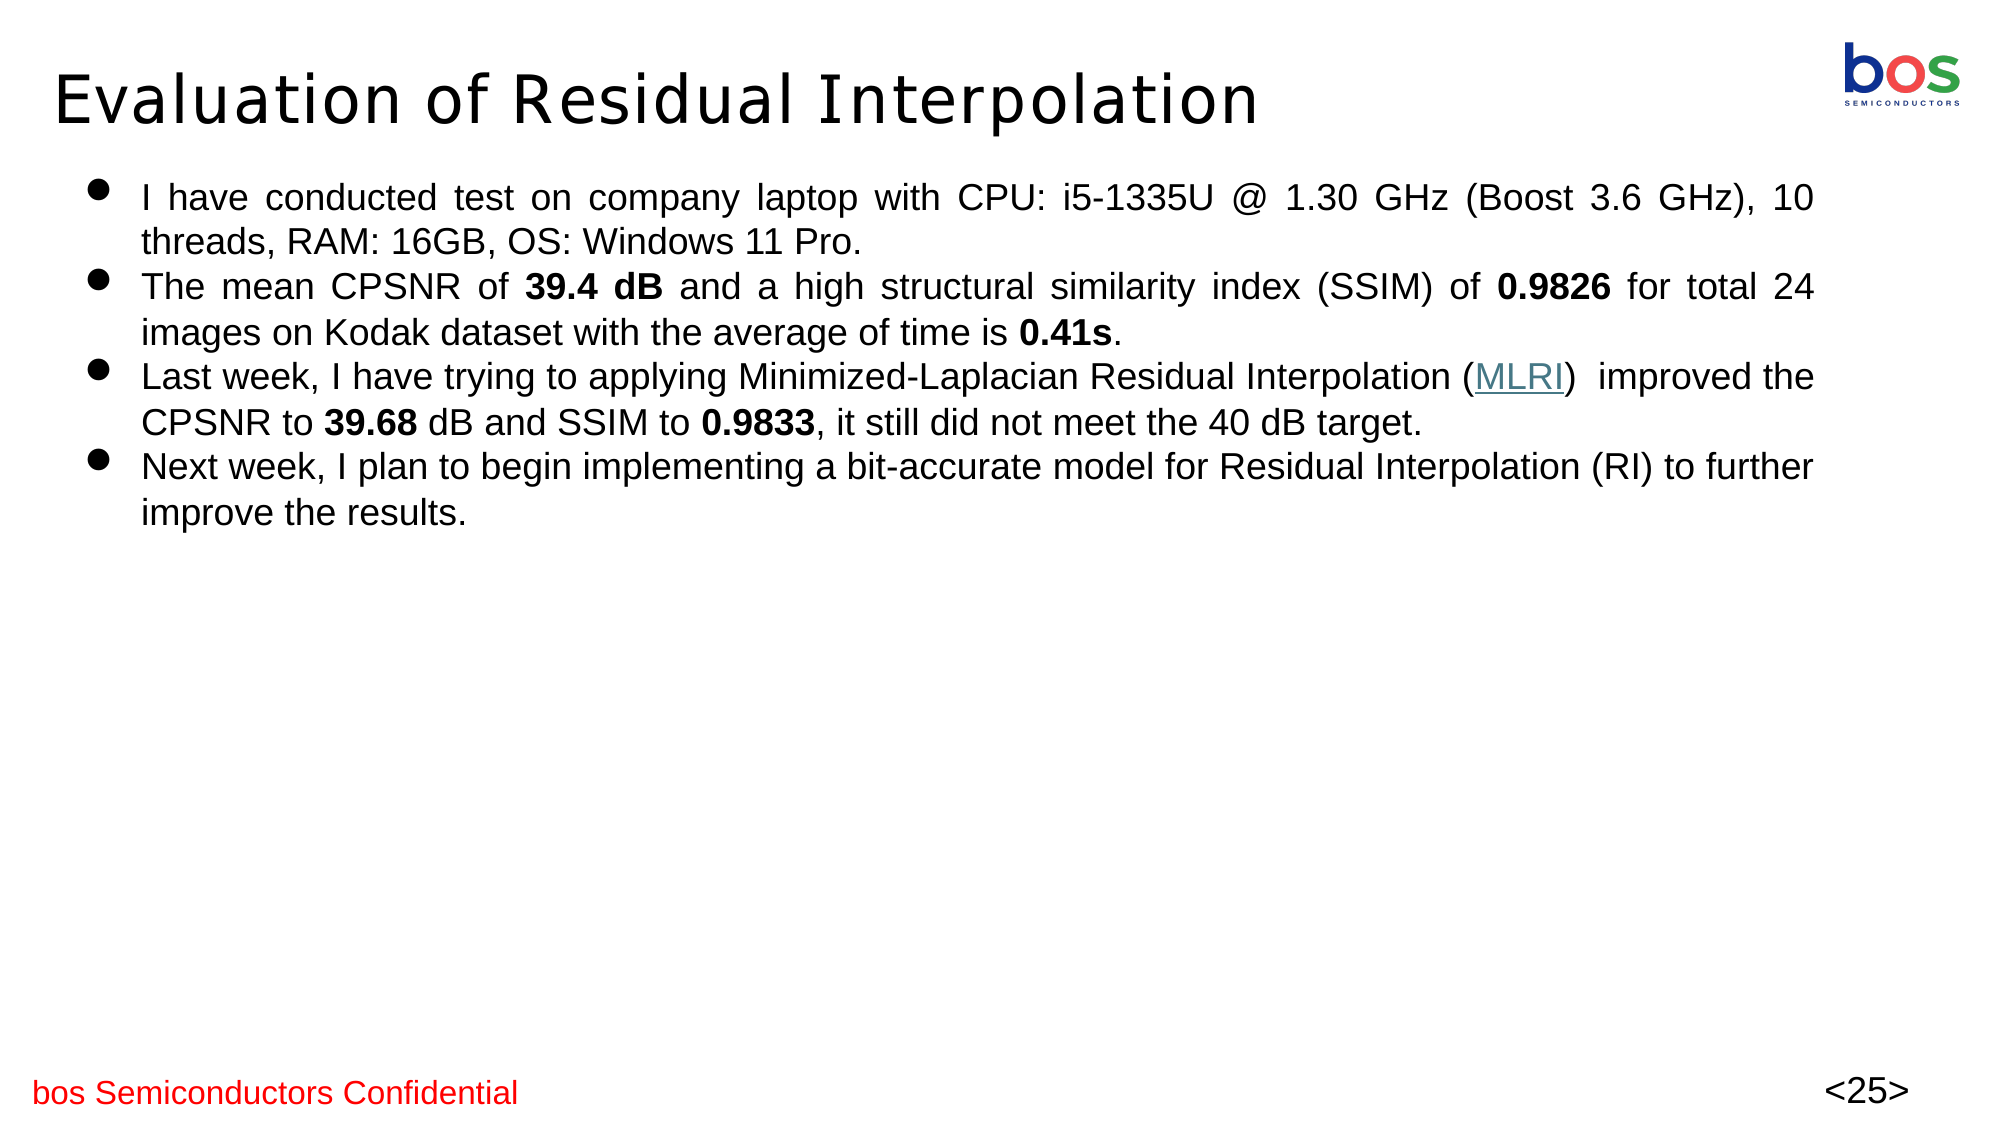

Evaluation of Residual Interpolation
I have conducted test on company laptop with CPU: i5-1335U @ 1.30 GHz (Boost 3.6 GHz), 10 threads, RAM: 16GB, OS: Windows 11 Pro.
The mean CPSNR of 39.4 dB and a high structural similarity index (SSIM) of 0.9826 for total 24 images on Kodak dataset with the average of time is 0.41s.
Last week, I have trying to applying Minimized-Laplacian Residual Interpolation (MLRI)  improved the CPSNR to 39.68 dB and SSIM to 0.9833, it still did not meet the 40 dB target.
Next week, I plan to begin implementing a bit-accurate model for Residual Interpolation (RI) to further improve the results.